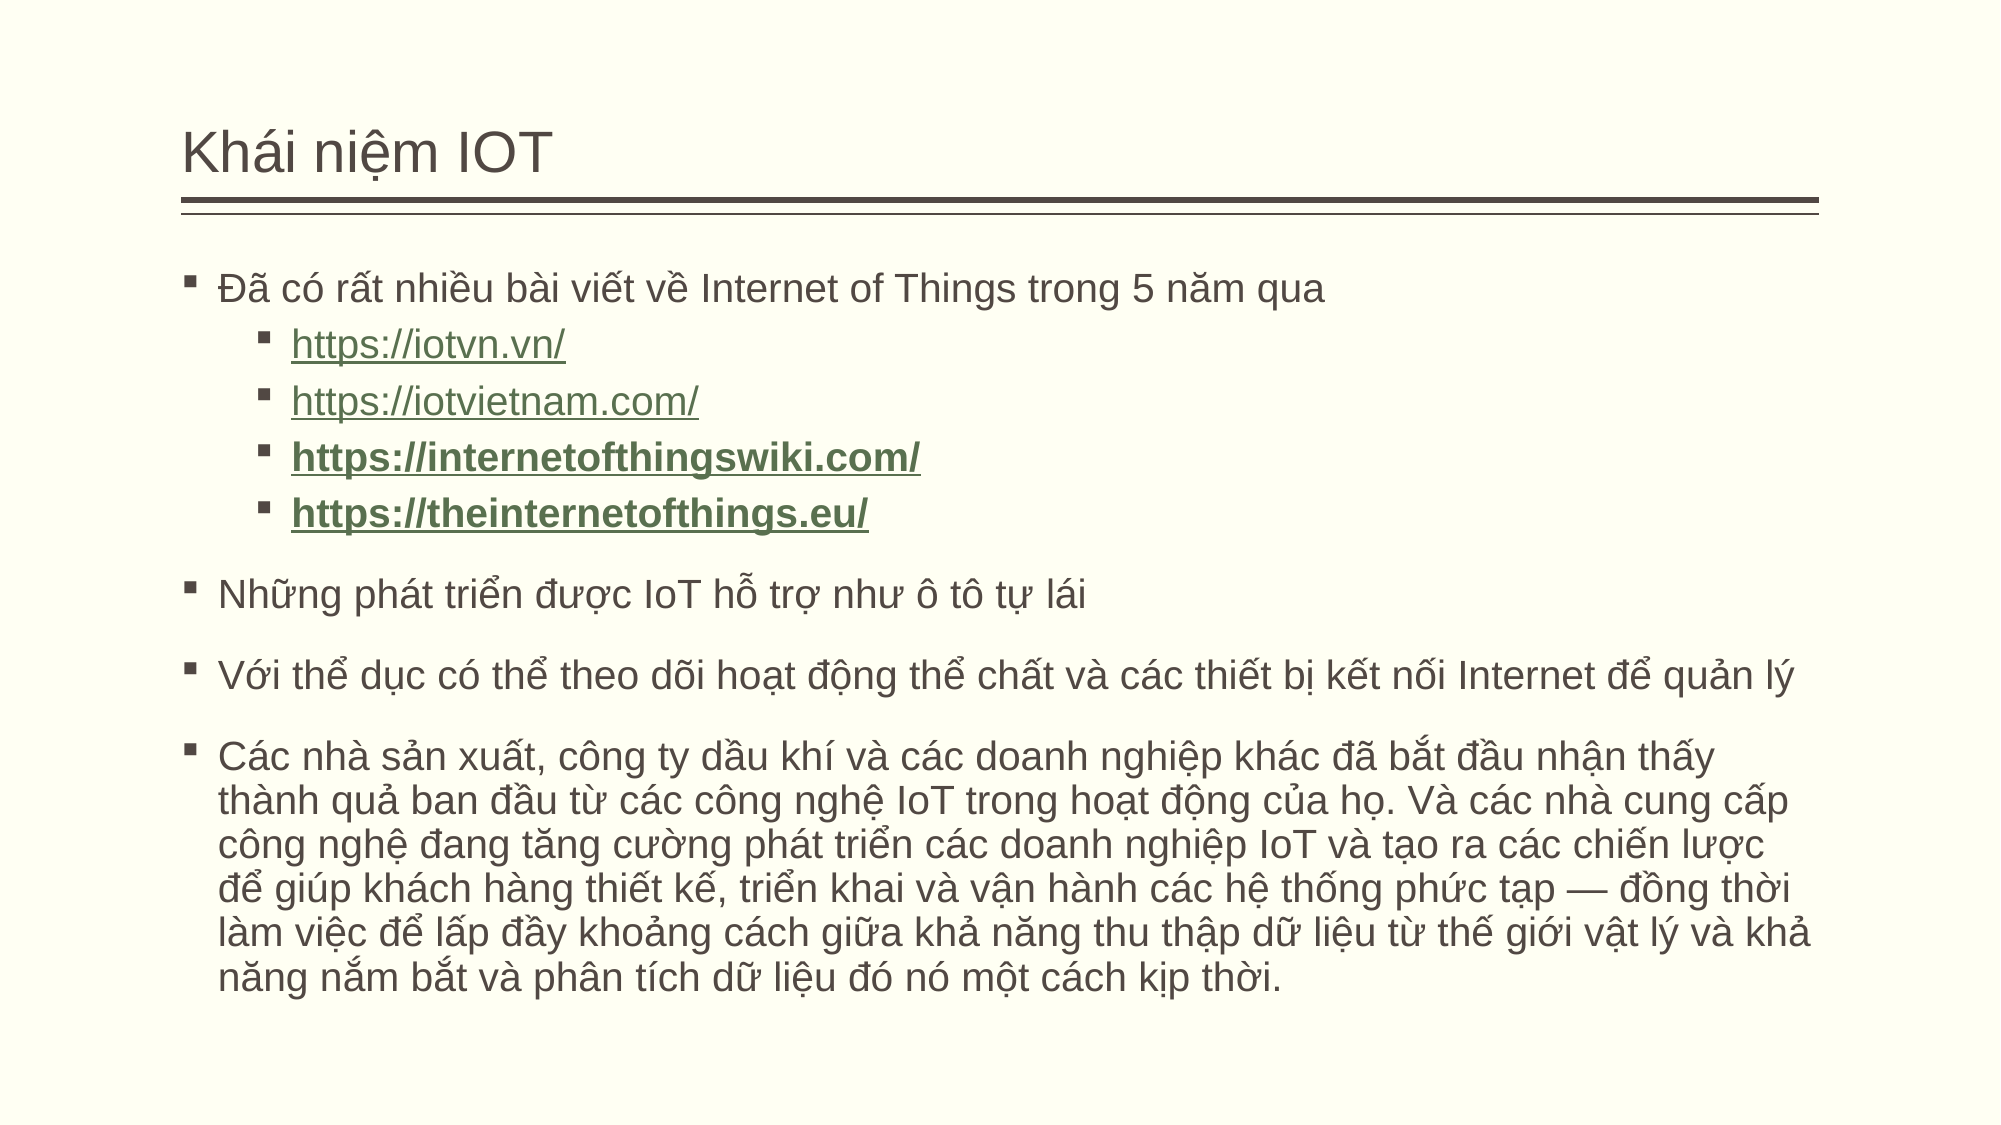

# Khái niệm IOT
Đã có rất nhiều bài viết về Internet of Things trong 5 năm qua
https://iotvn.vn/
https://iotvietnam.com/
https://internetofthingswiki.com/
https://theinternetofthings.eu/
Những phát triển được IoT hỗ trợ như ô tô tự lái
Với thể dục có thể theo dõi hoạt động thể chất và các thiết bị kết nối Internet để quản lý
Các nhà sản xuất, công ty dầu khí và các doanh nghiệp khác đã bắt đầu nhận thấy thành quả ban đầu từ các công nghệ IoT trong hoạt động của họ. Và các nhà cung cấp công nghệ đang tăng cường phát triển các doanh nghiệp IoT và tạo ra các chiến lược để giúp khách hàng thiết kế, triển khai và vận hành các hệ thống phức tạp — đồng thời làm việc để lấp đầy khoảng cách giữa khả năng thu thập dữ liệu từ thế giới vật lý và khả năng nắm bắt và phân tích dữ liệu đó nó một cách kịp thời.